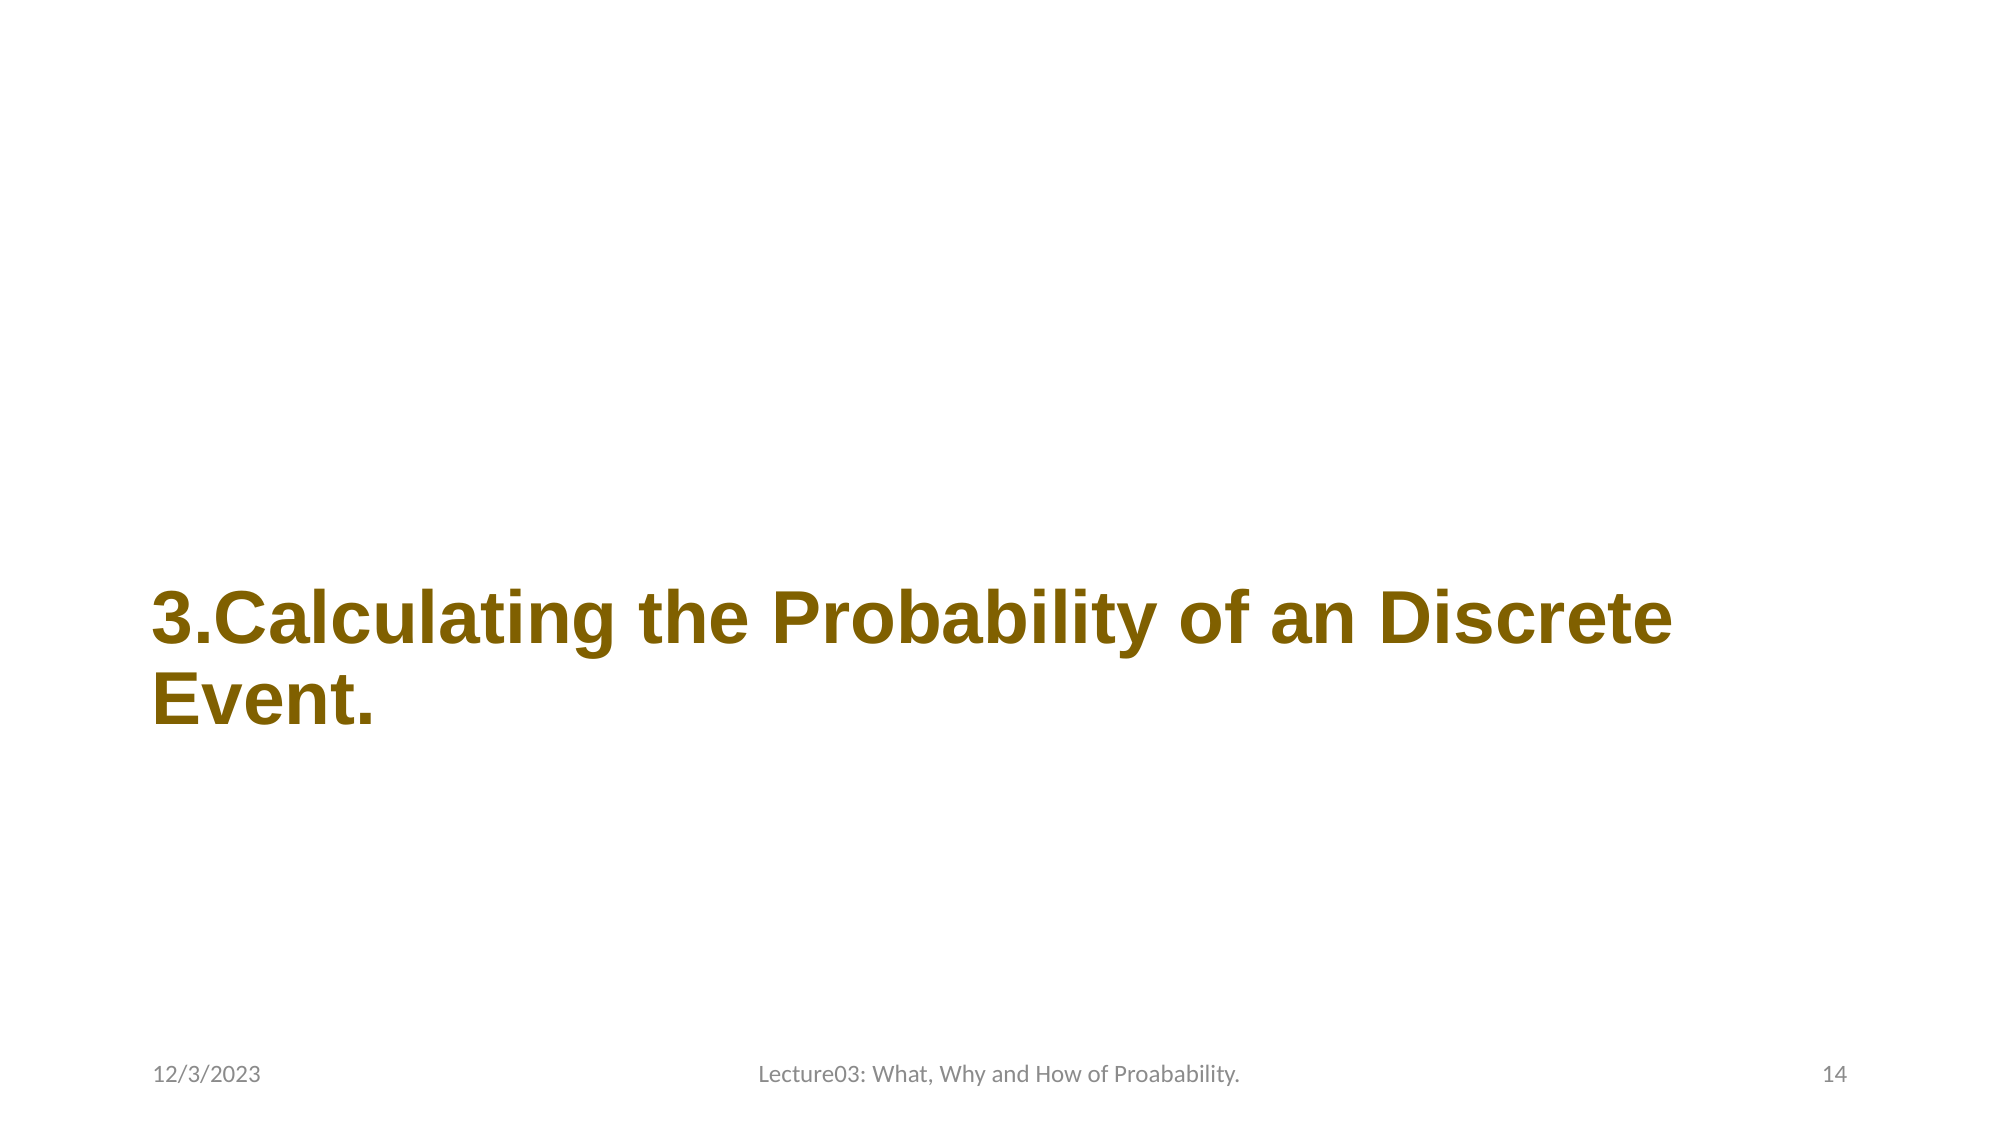

# 3.Calculating the Probability of an Discrete Event.

12/3/2023
Lecture03: What, Why and How of Proabability.
14